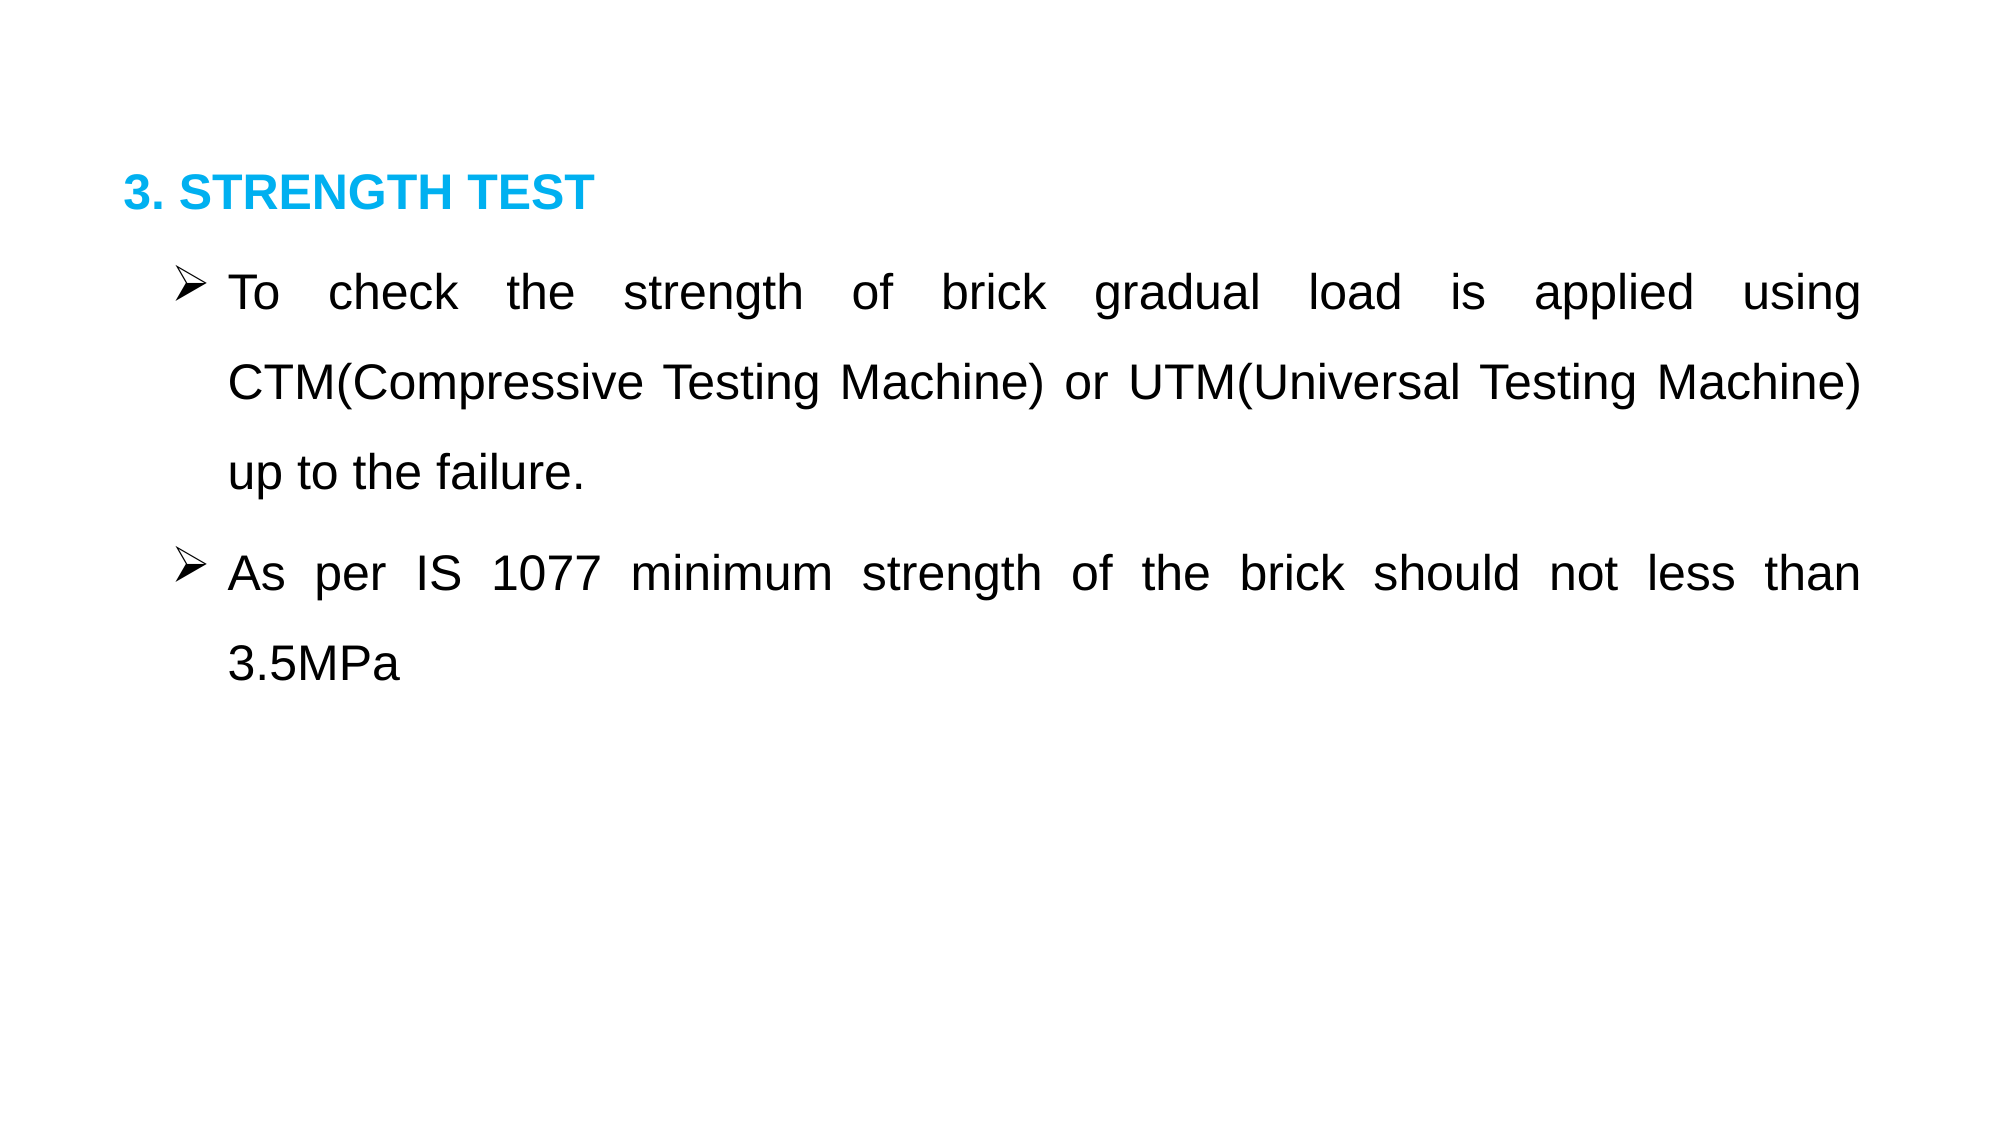

3. STRENGTH TEST
To check the strength of brick gradual load is applied using CTM(Compressive Testing Machine) or UTM(Universal Testing Machine) up to the failure.
As per IS 1077 minimum strength of the brick should not less than 3.5MPa